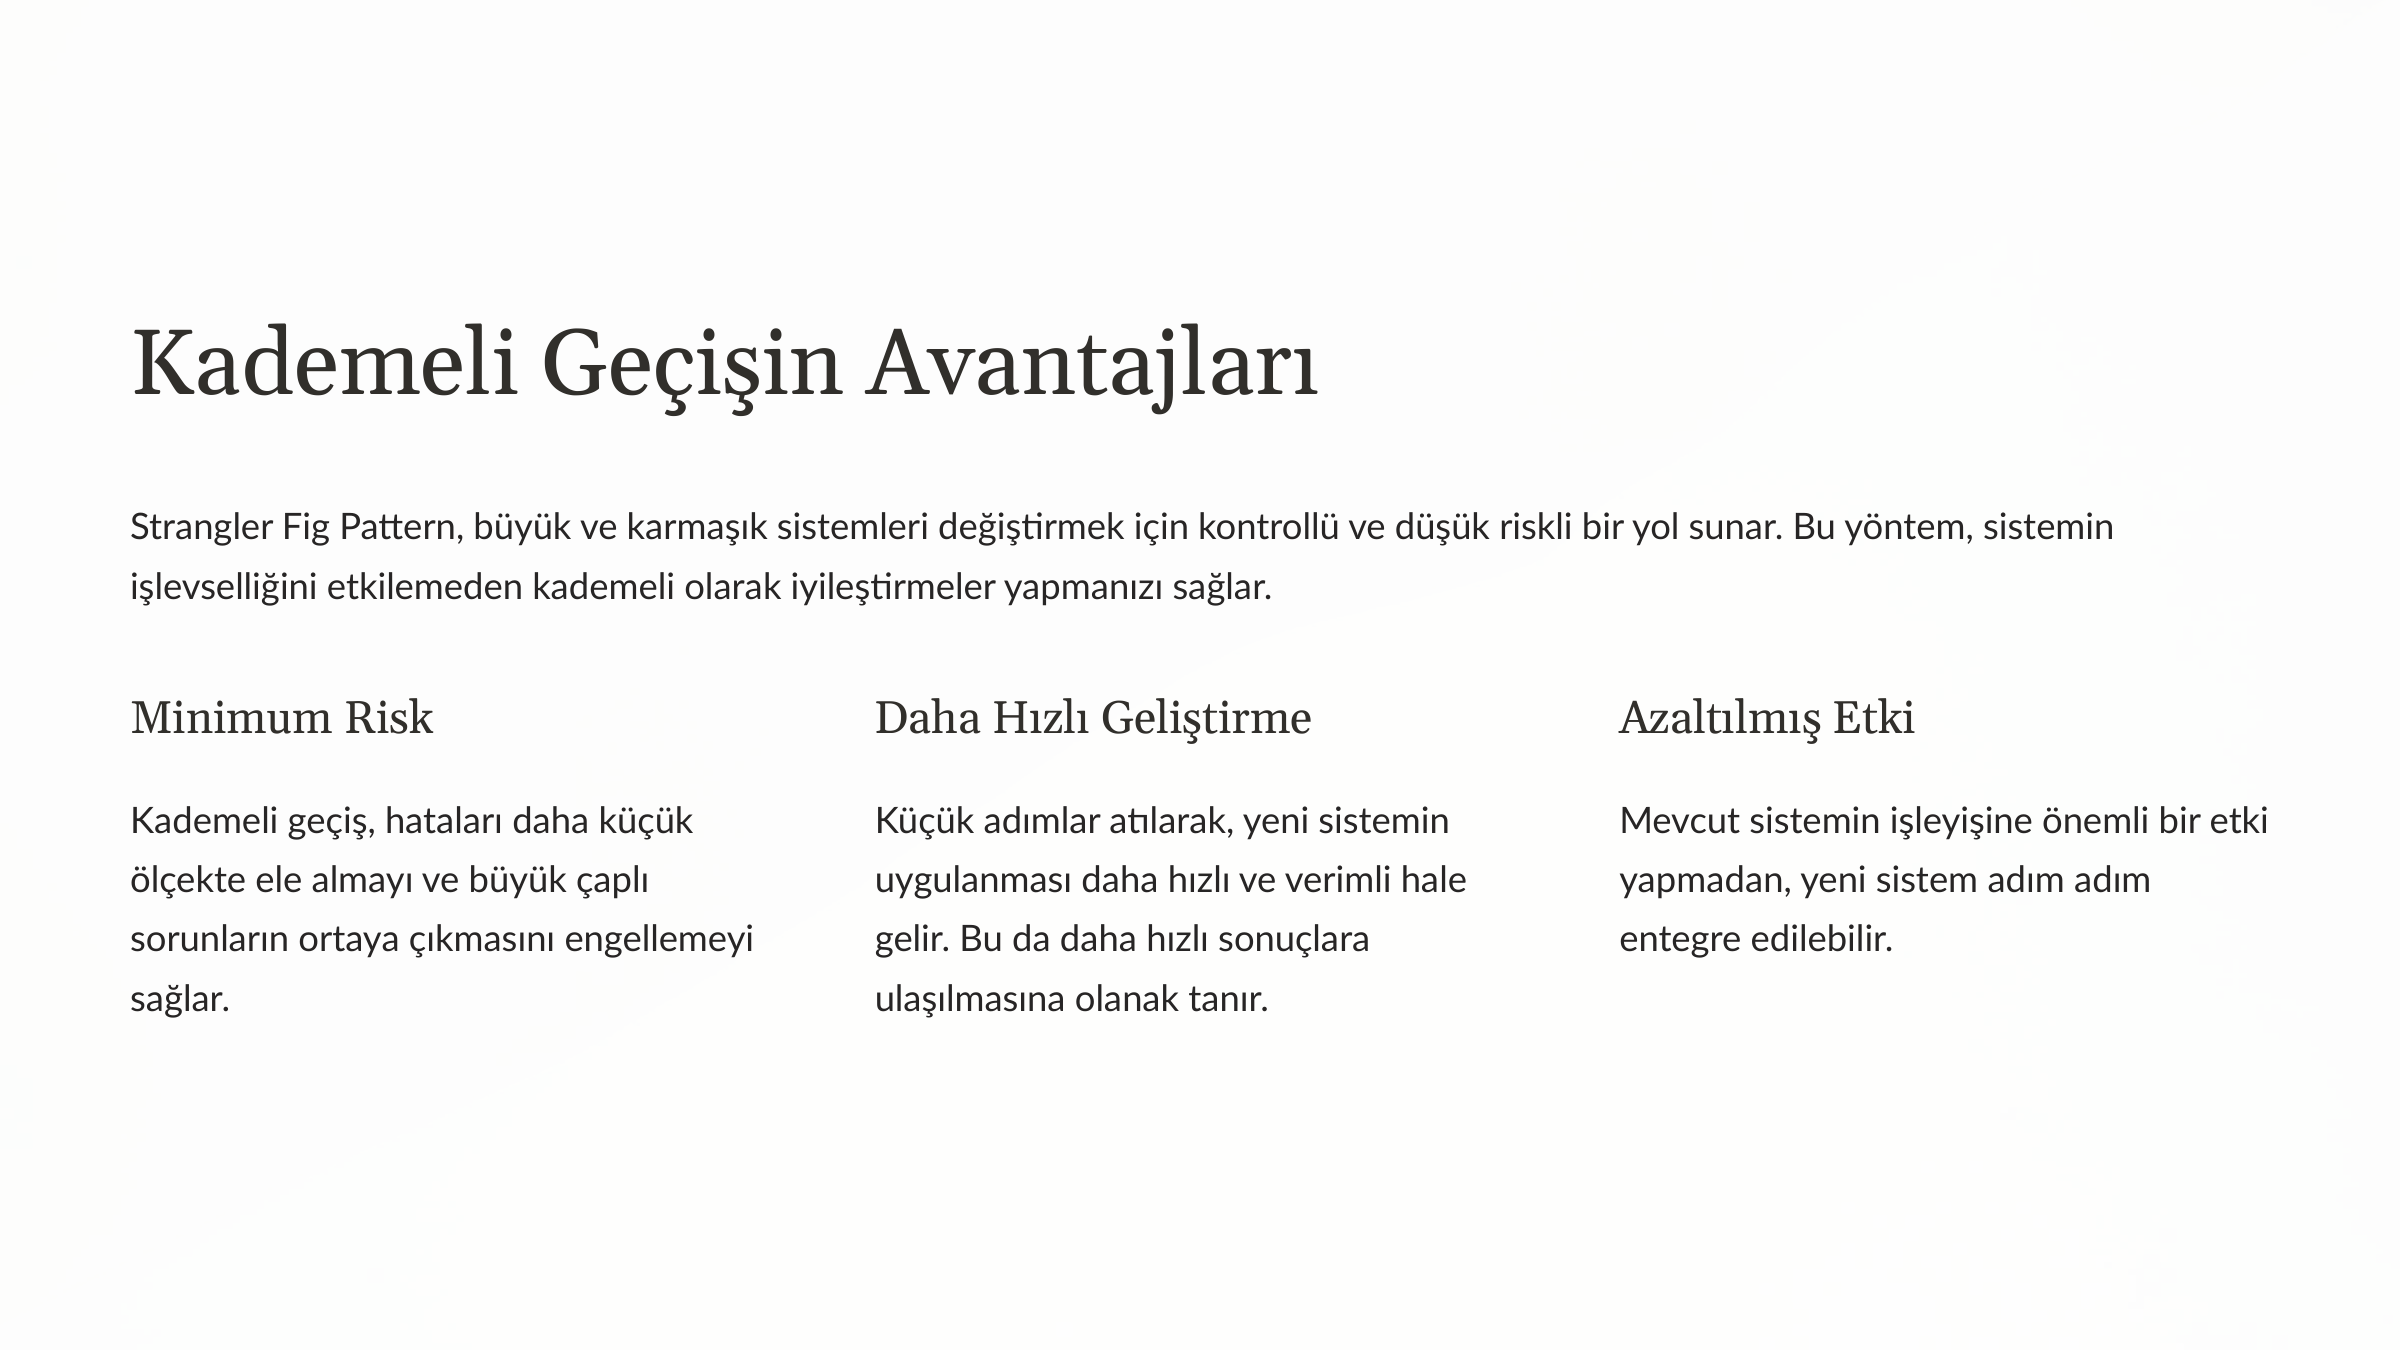

Kademeli Geçişin Avantajları
Strangler Fig Pattern, büyük ve karmaşık sistemleri değiştirmek için kontrollü ve düşük riskli bir yol sunar. Bu yöntem, sistemin işlevselliğini etkilemeden kademeli olarak iyileştirmeler yapmanızı sağlar.
Minimum Risk
Daha Hızlı Geliştirme
Azaltılmış Etki
Kademeli geçiş, hataları daha küçük ölçekte ele almayı ve büyük çaplı sorunların ortaya çıkmasını engellemeyi sağlar.
Küçük adımlar atılarak, yeni sistemin uygulanması daha hızlı ve verimli hale gelir. Bu da daha hızlı sonuçlara ulaşılmasına olanak tanır.
Mevcut sistemin işleyişine önemli bir etki yapmadan, yeni sistem adım adım entegre edilebilir.